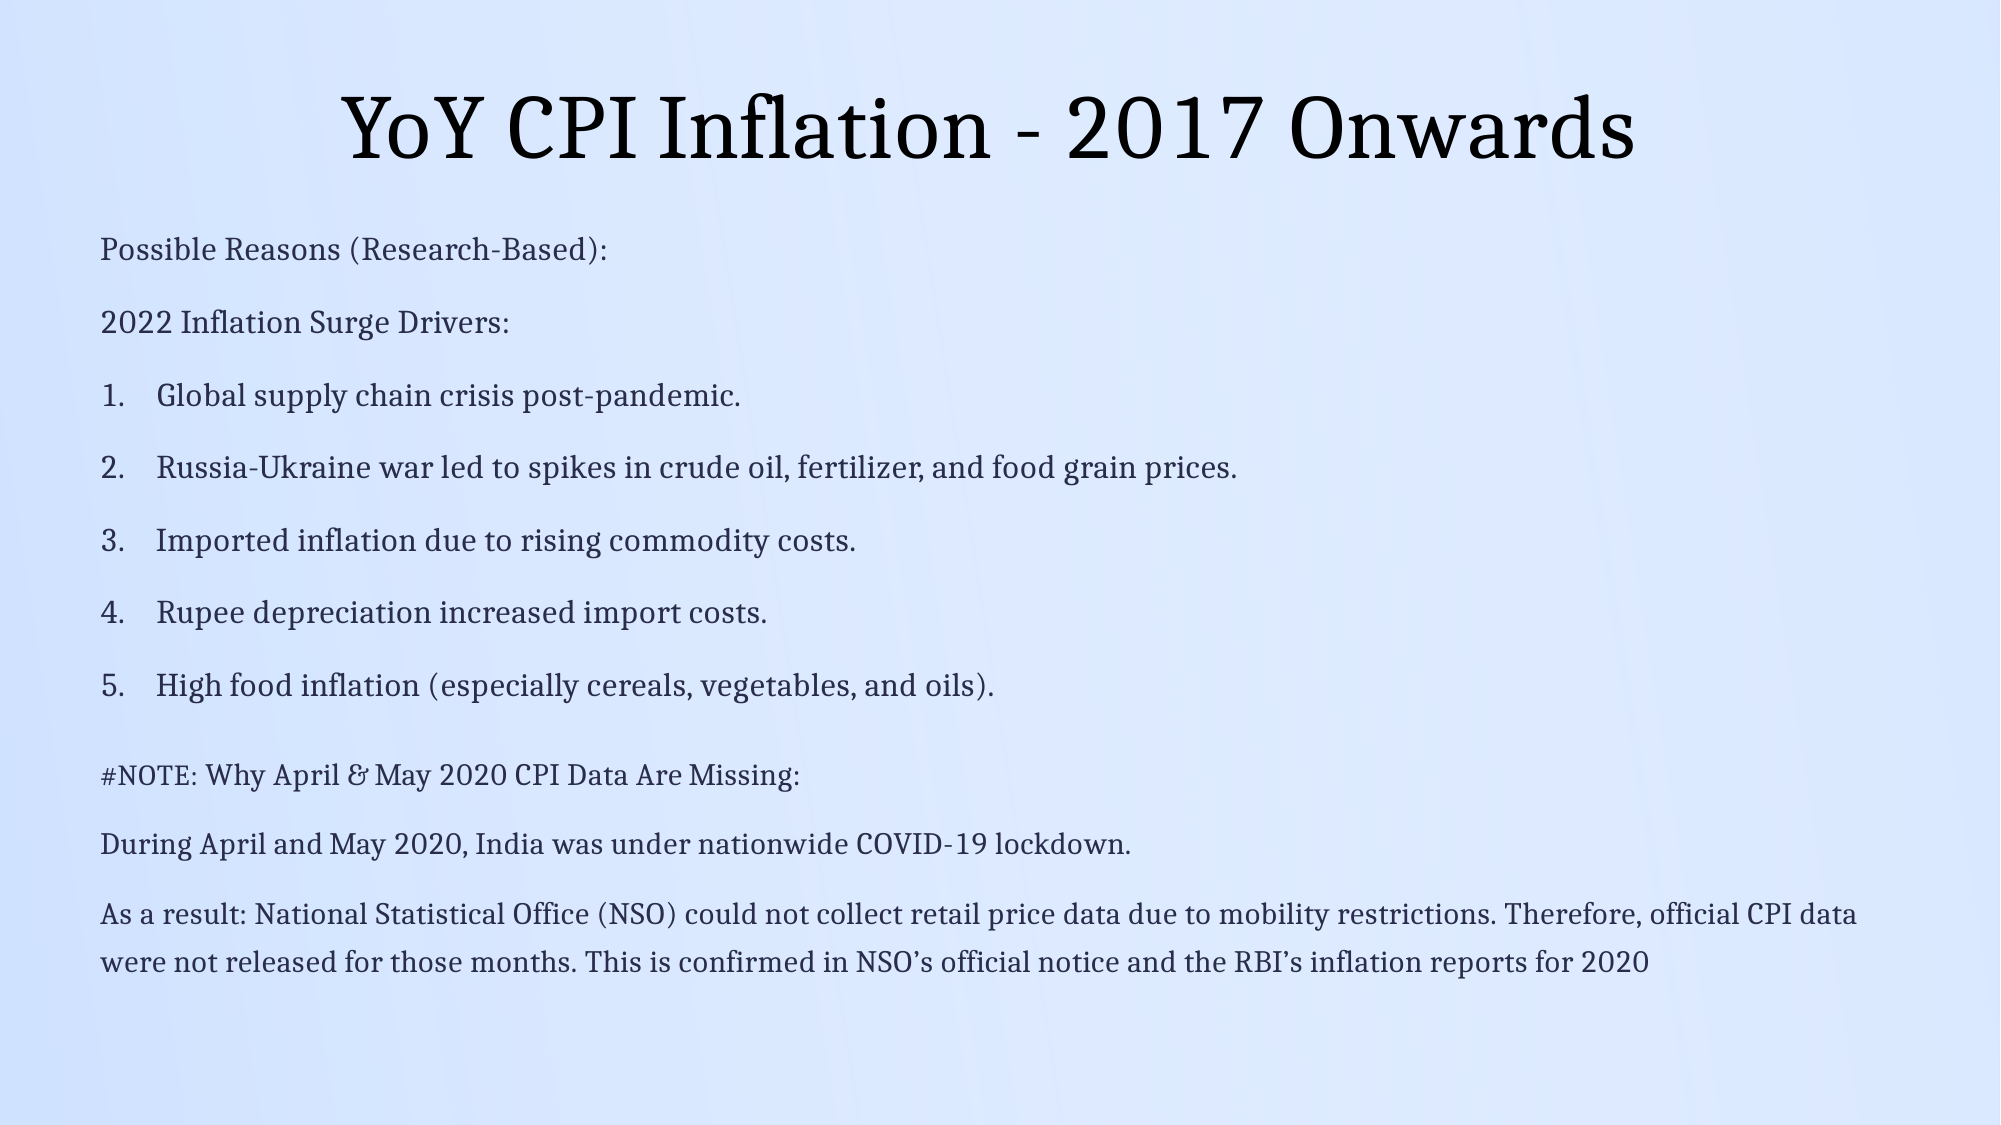

YoY CPI Inflation - 2017 Onwards
Possible Reasons (Research-Based):
2022 Inflation Surge Drivers:
Global supply chain crisis post-pandemic.
Russia-Ukraine war led to spikes in crude oil, fertilizer, and food grain prices.
Imported inflation due to rising commodity costs.
Rupee depreciation increased import costs.
High food inflation (especially cereals, vegetables, and oils).
#NOTE: Why April & May 2020 CPI Data Are Missing:
During April and May 2020, India was under nationwide COVID-19 lockdown.
As a result: National Statistical Office (NSO) could not collect retail price data due to mobility restrictions. Therefore, official CPI data were not released for those months. This is confirmed in NSO’s official notice and the RBI’s inflation reports for 2020
10